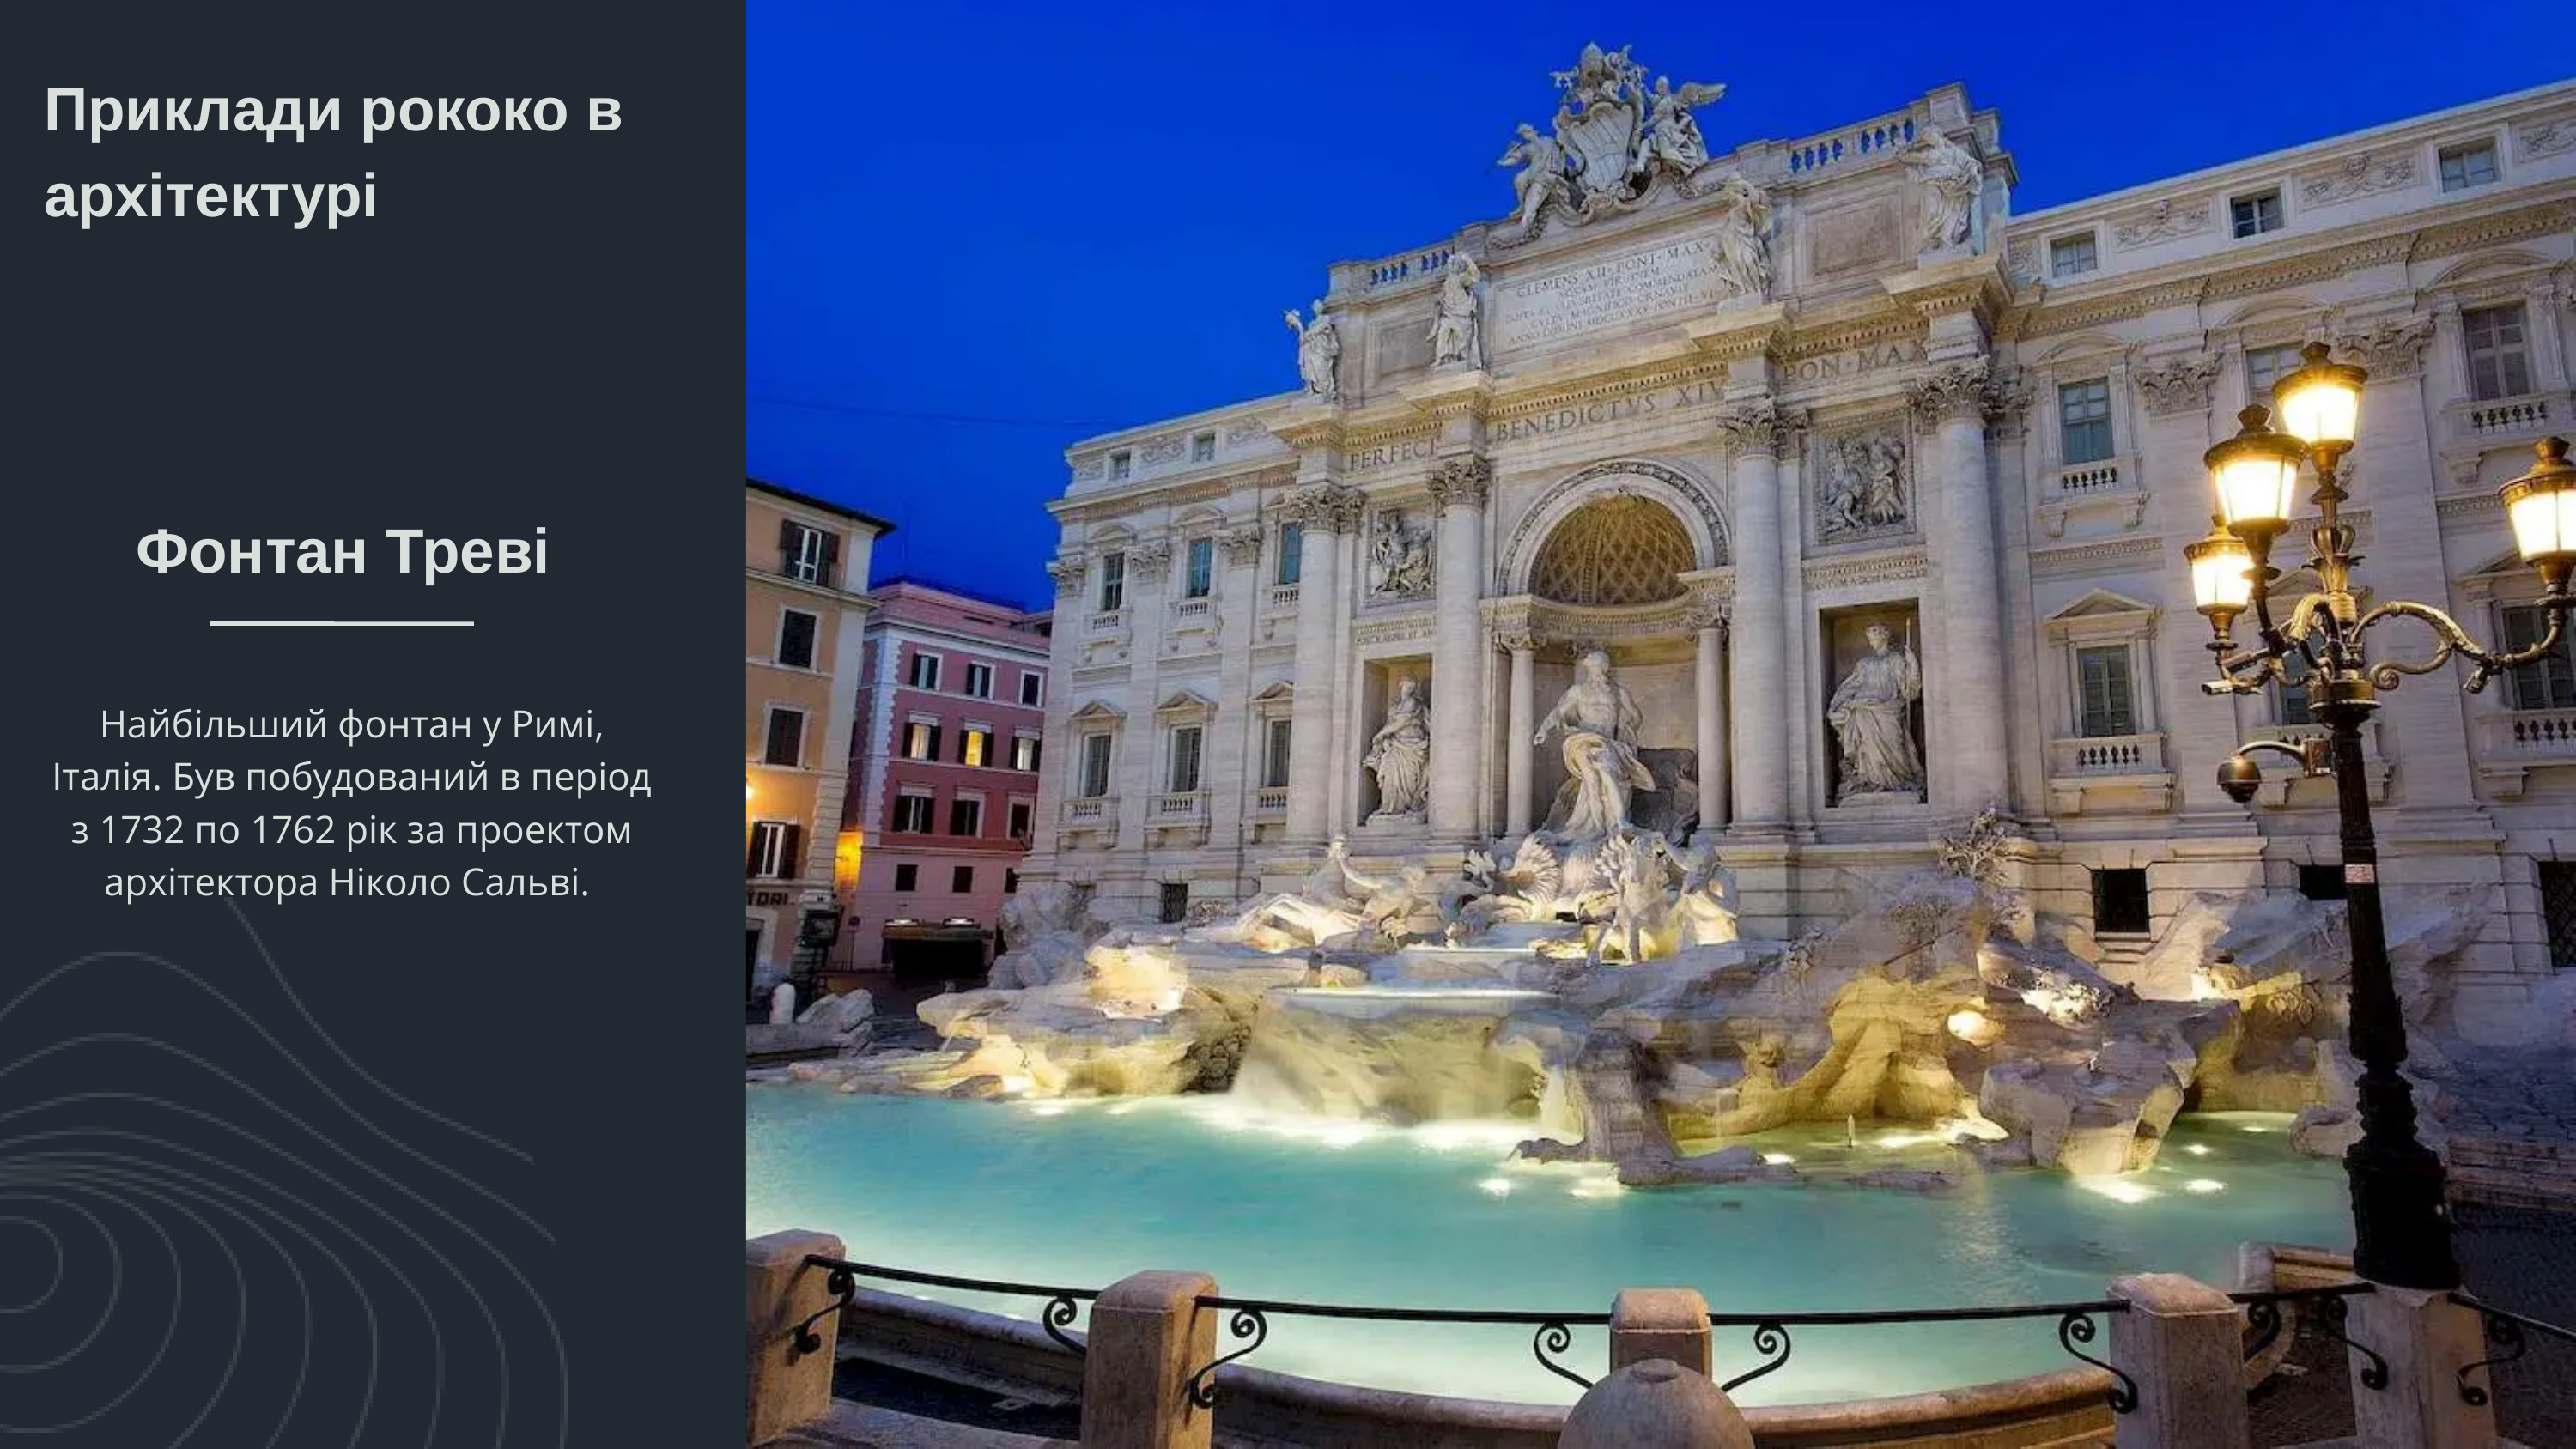

Приклади рококо в архітектурі
Фонтан Треві

Найбільший фонтан у Римі, Італія. Був побудований в період з 1732 по 1762 рік за проектом архітектора Ніколо Сальві.